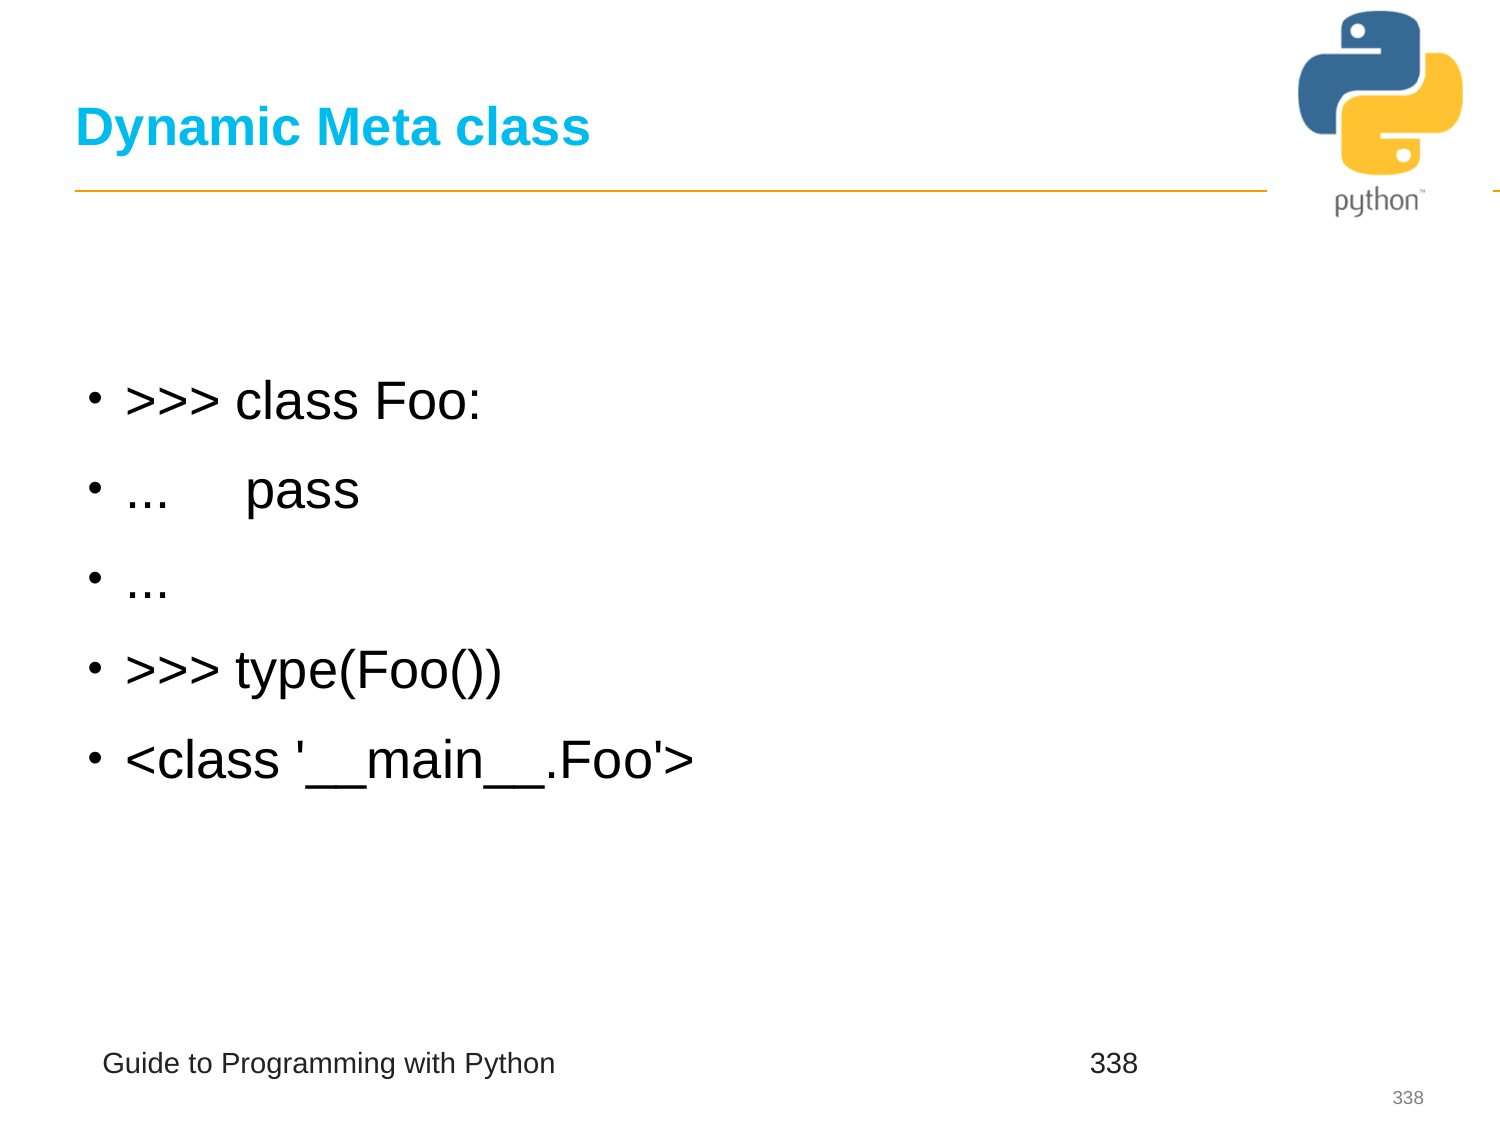

# Dynamic Meta class

>>> class Foo:
...     pass
...
>>> type(Foo())
<class '__main__.Foo'>
Guide to Programming with Python
338